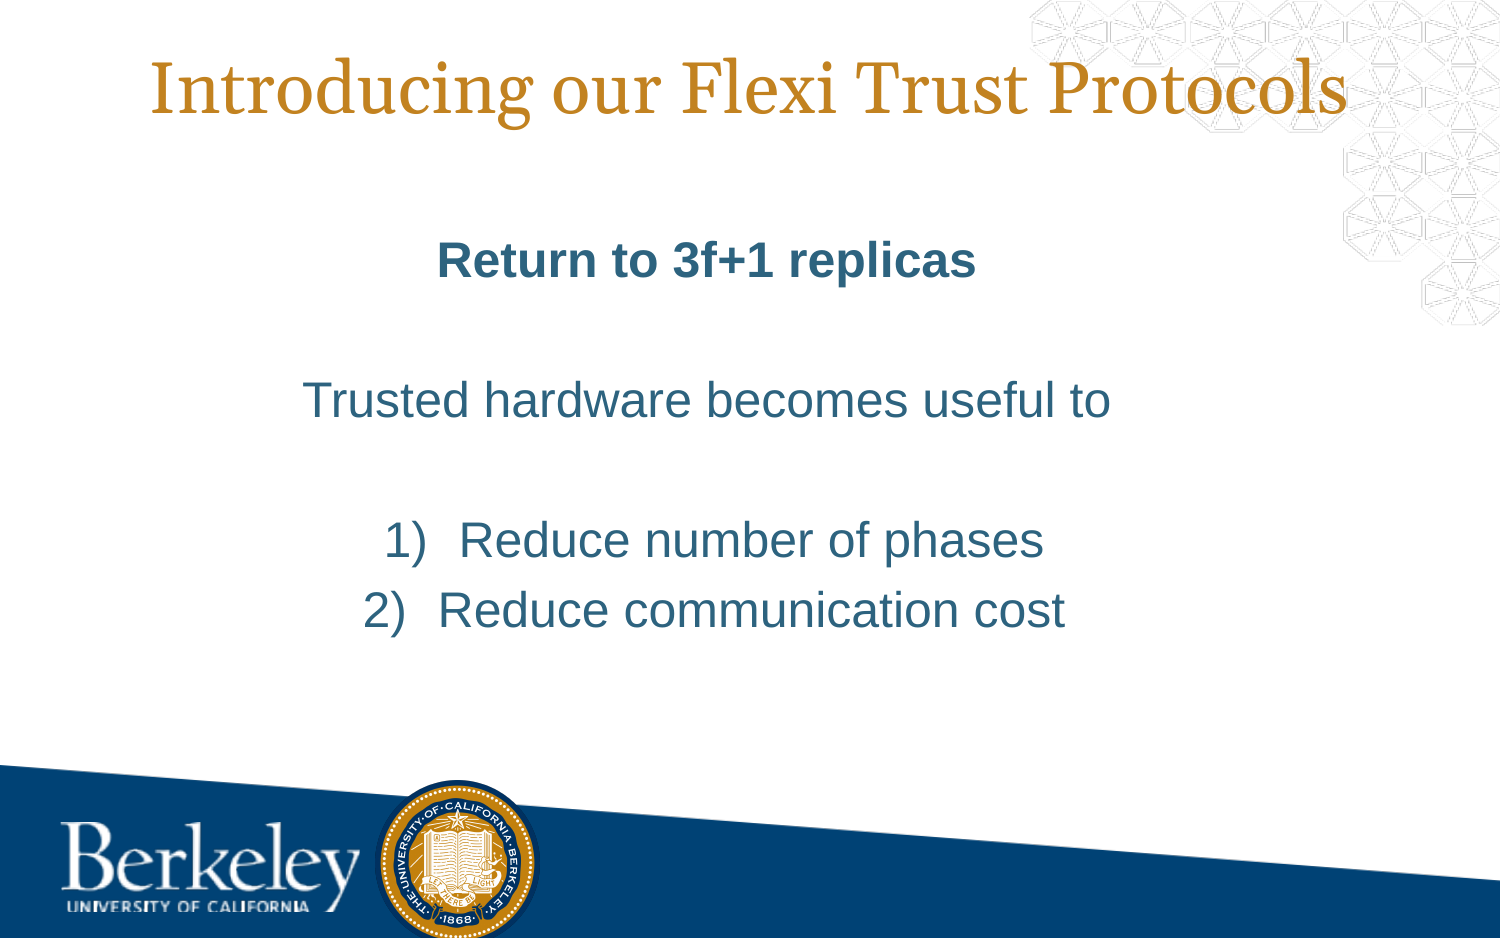

# Introducing our Flexi Trust Protocols
Return to 3f+1 replicas

Trusted hardware becomes useful to

Reduce number of phases
Reduce communication cost